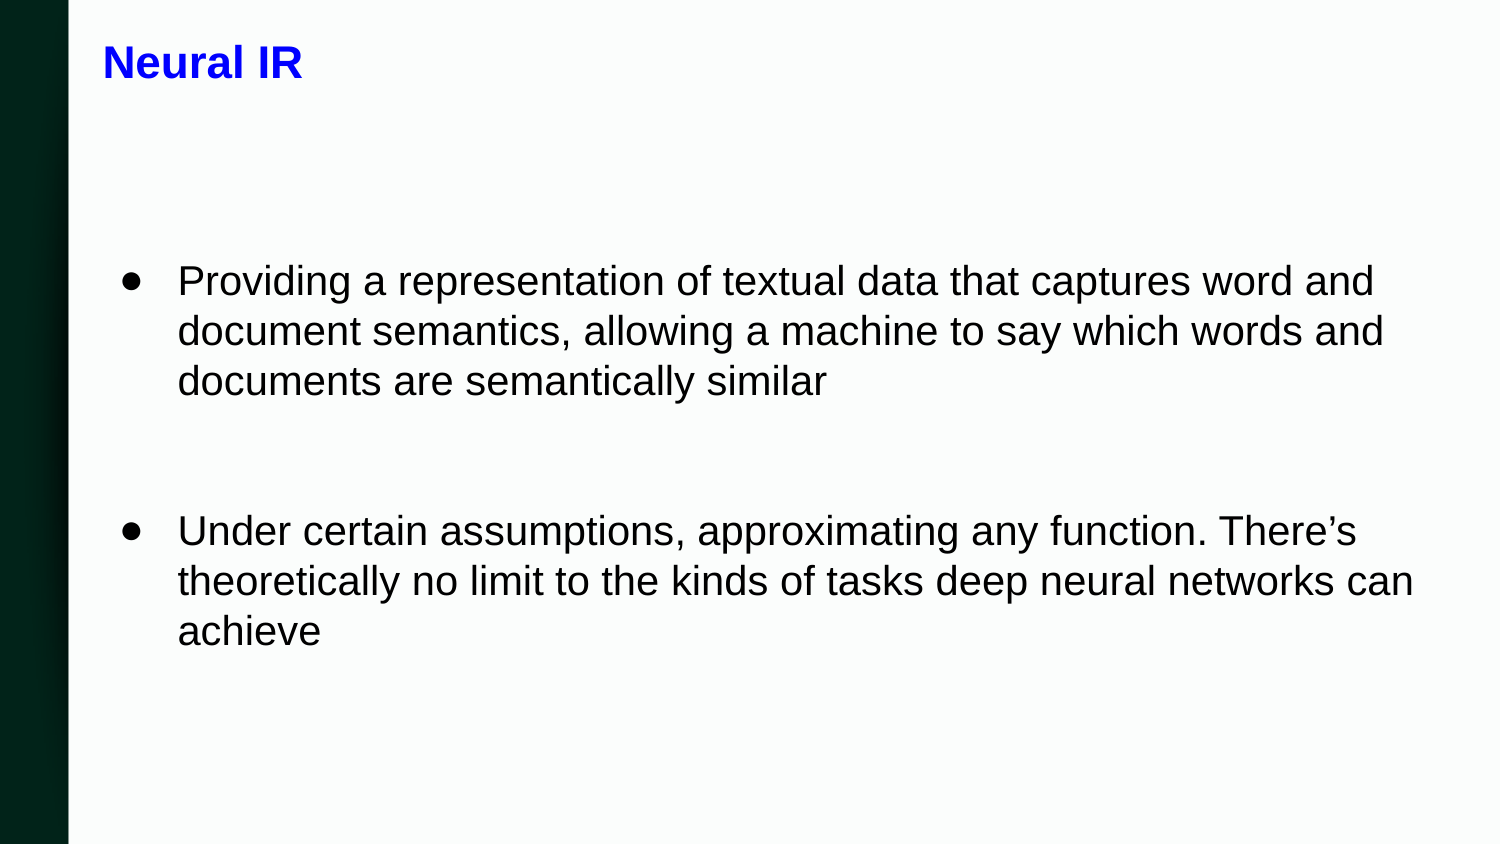

Neural IR

Providing a representation of textual data that captures word and document semantics, allowing a machine to say which words and documents are semantically similar

Under certain assumptions, approximating any function. There’s theoretically no limit to the kinds of tasks deep neural networks can achieve